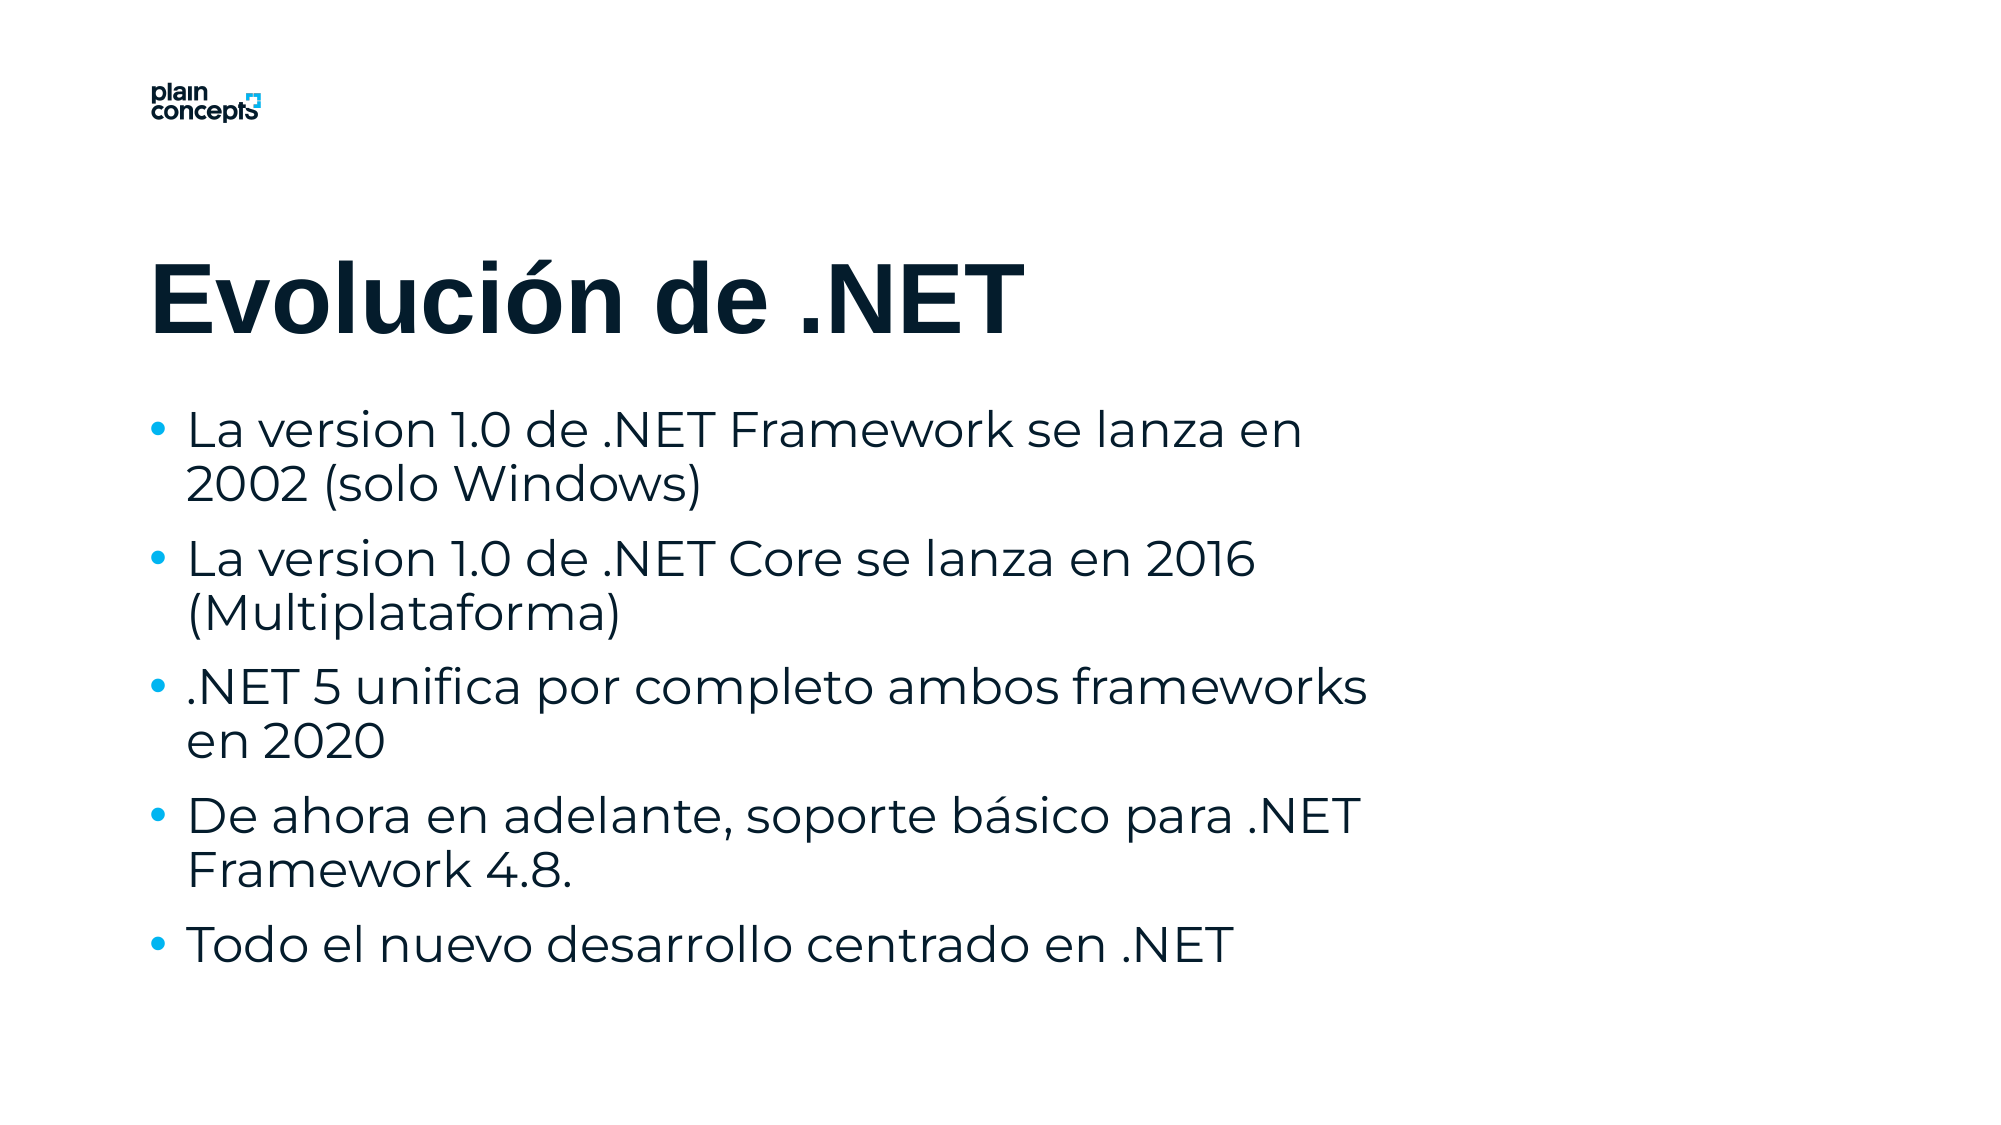

Evolución de .NET

La version 1.0 de .NET Framework se lanza en 2002 (solo Windows)
La version 1.0 de .NET Core se lanza en 2016 (Multiplataforma)
.NET 5 unifica por completo ambos frameworks en 2020
De ahora en adelante, soporte básico para .NET Framework 4.8.
Todo el nuevo desarrollo centrado en .NET